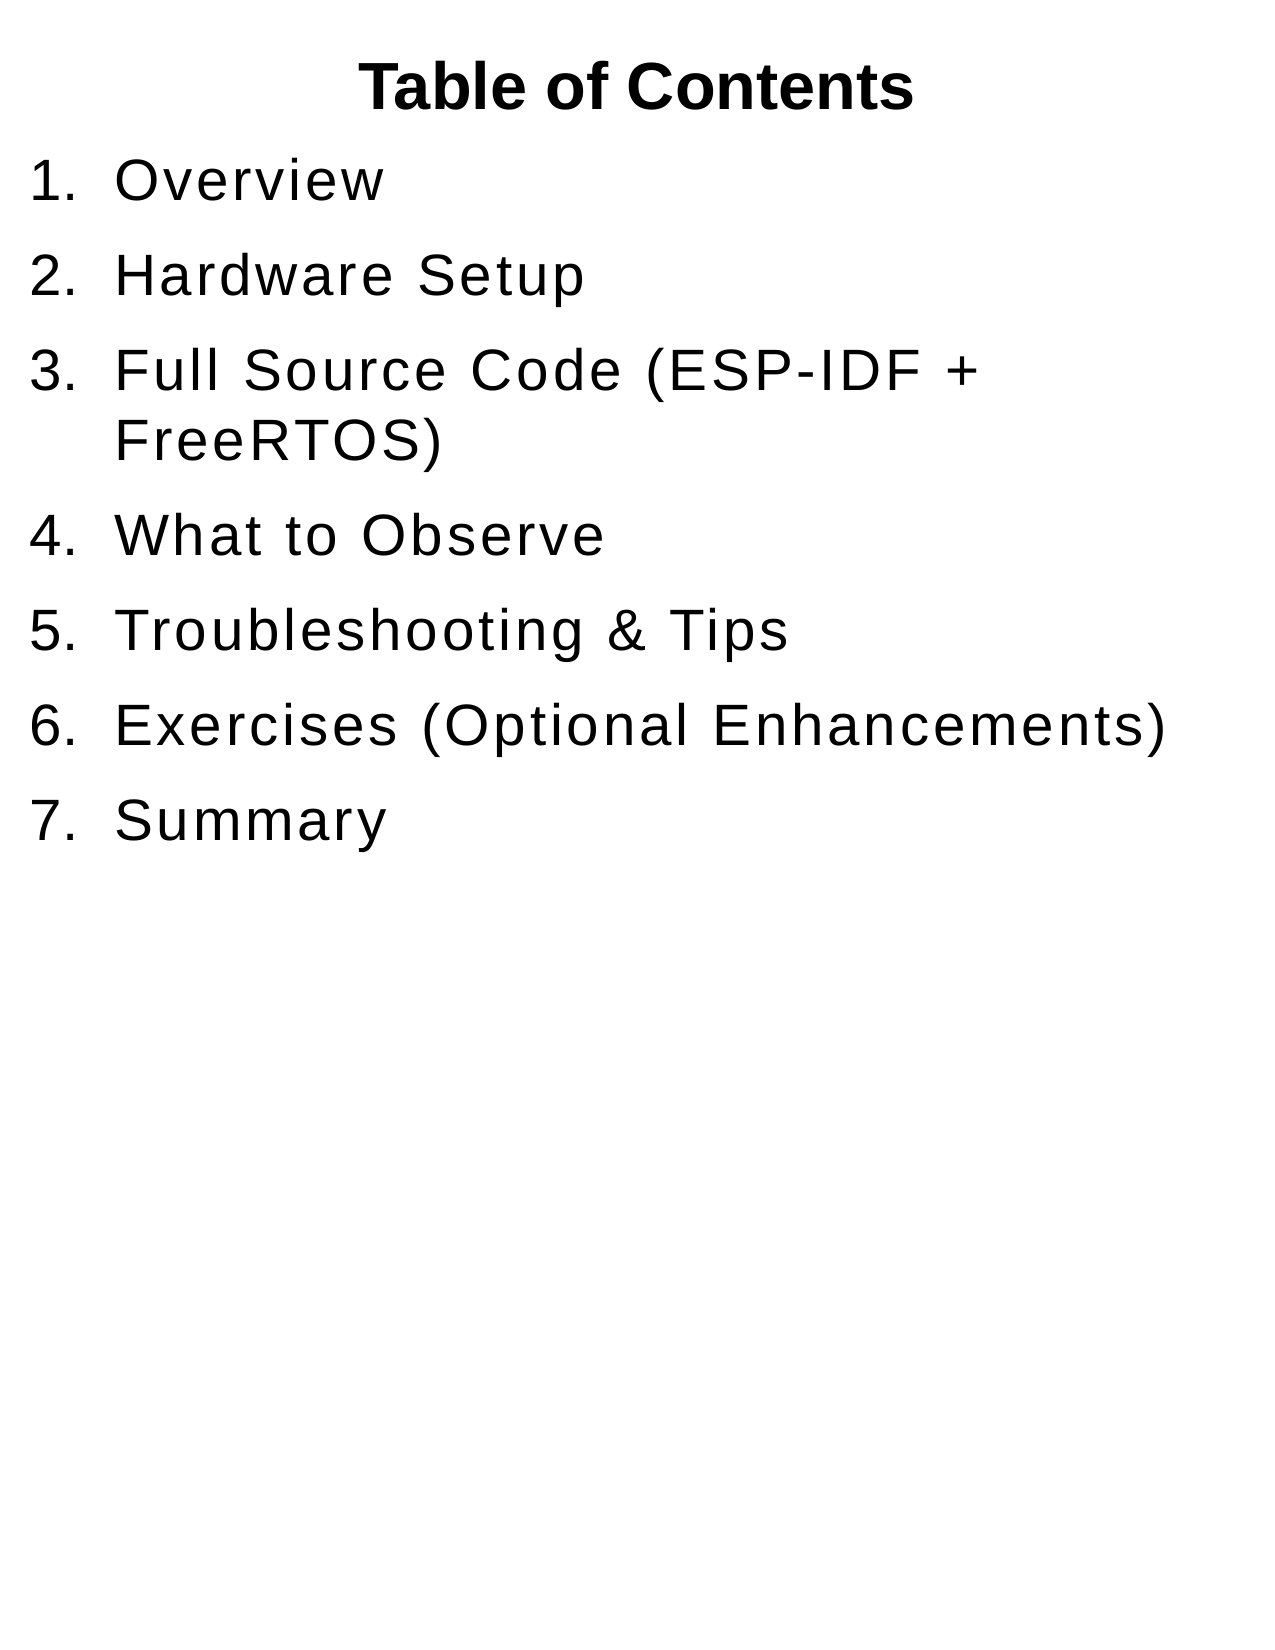

1. Overview
Table of Contents

Overview
Hardware Setup
Full Source Code (ESP-IDF + FreeRTOS)
What to Observe
Troubleshooting & Tips
Exercises (Optional Enhancements)
Summary